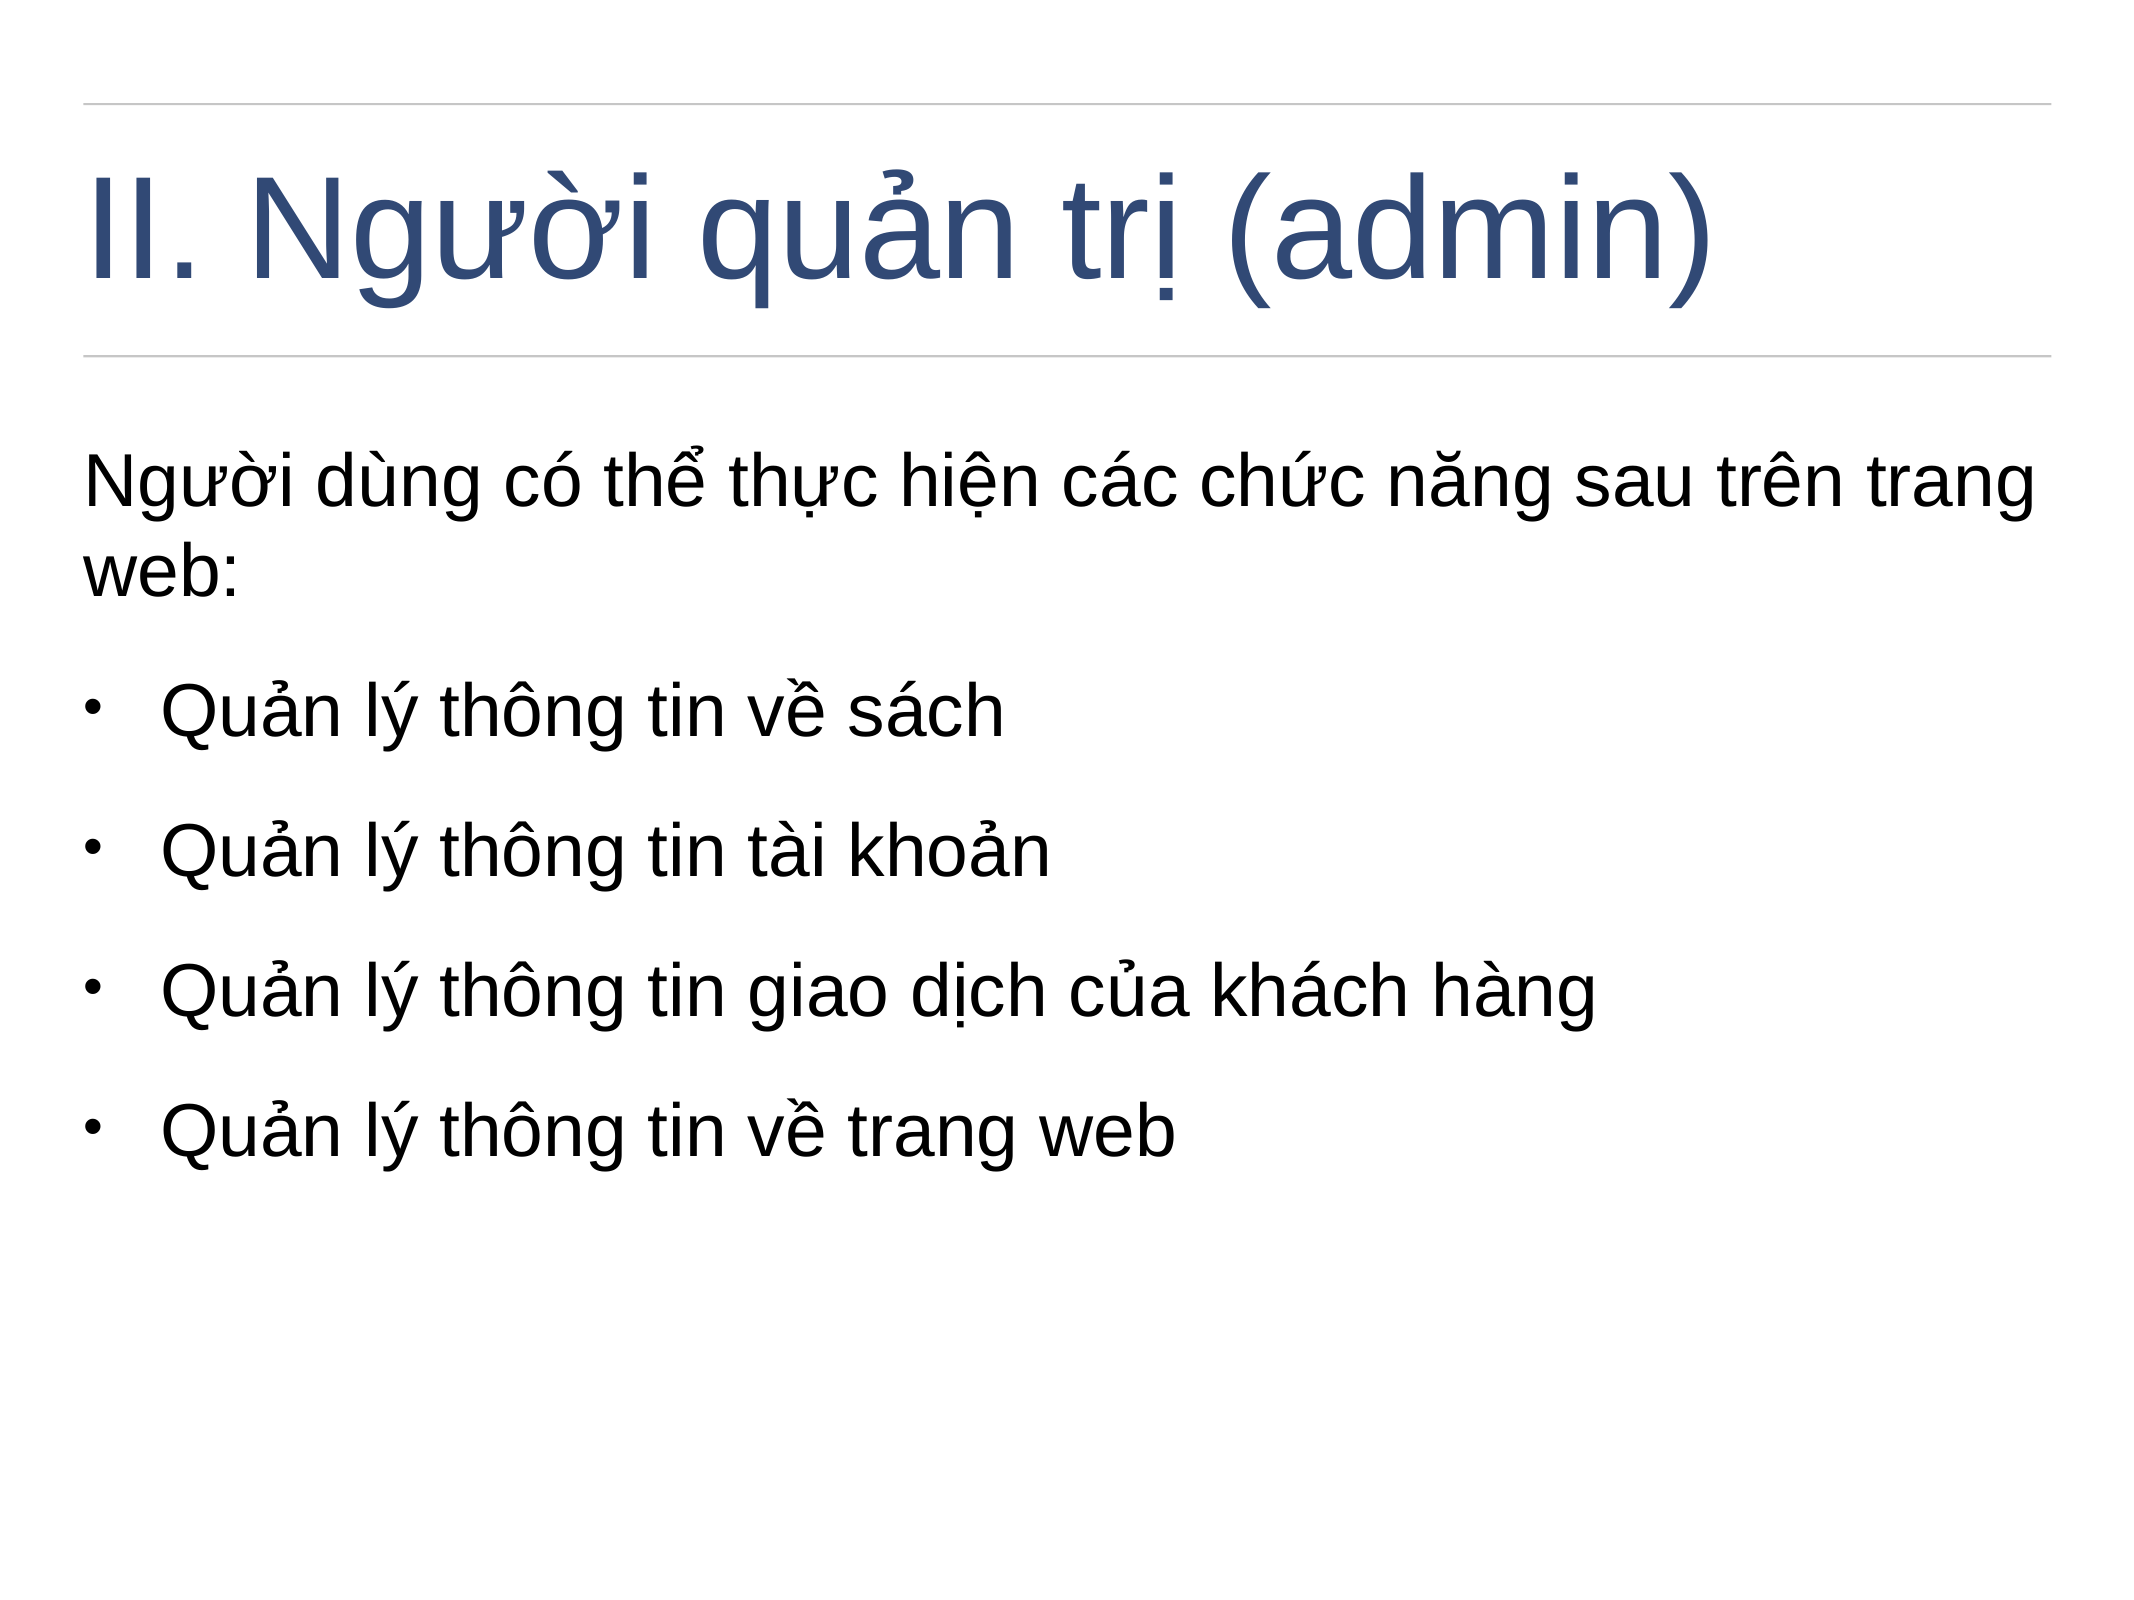

# II. Người quản trị (admin)
Người dùng có thể thực hiện các chức năng sau trên trang web:
Quản lý thông tin về sách
Quản lý thông tin tài khoản
Quản lý thông tin giao dịch của khách hàng
Quản lý thông tin về trang web